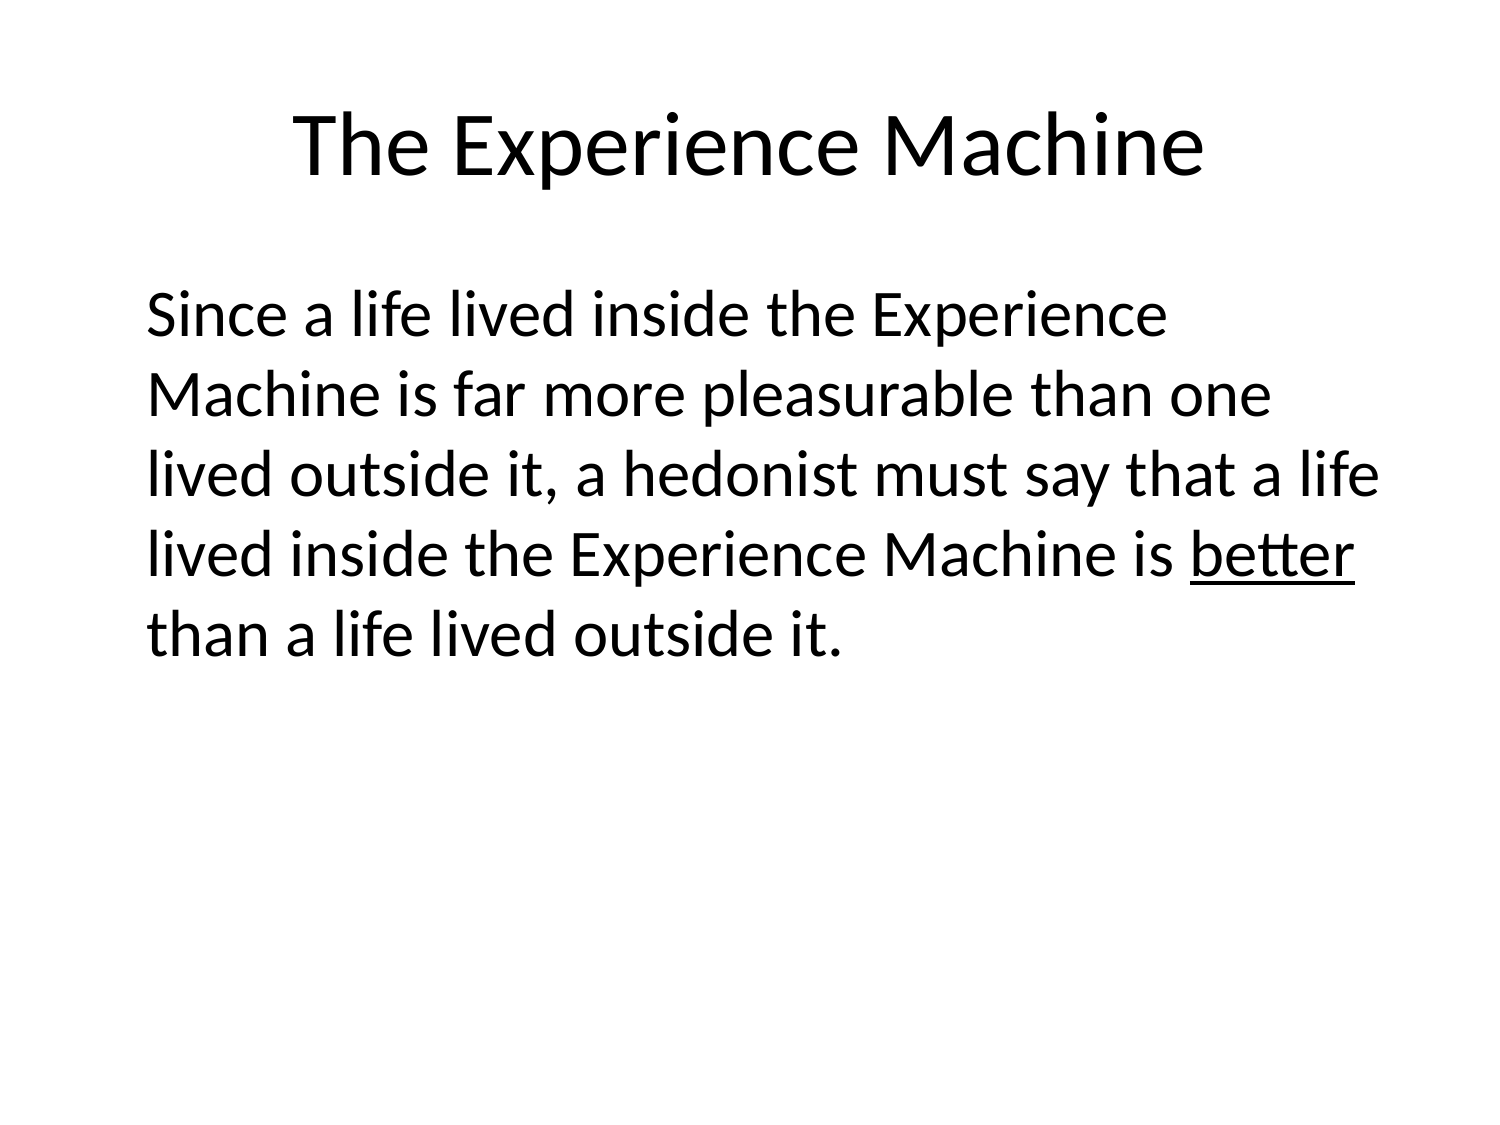

# The Experience Machine
Since a life lived inside the Experience Machine is far more pleasurable than one lived outside it, a hedonist must say that a life lived inside the Experience Machine is better than a life lived outside it.